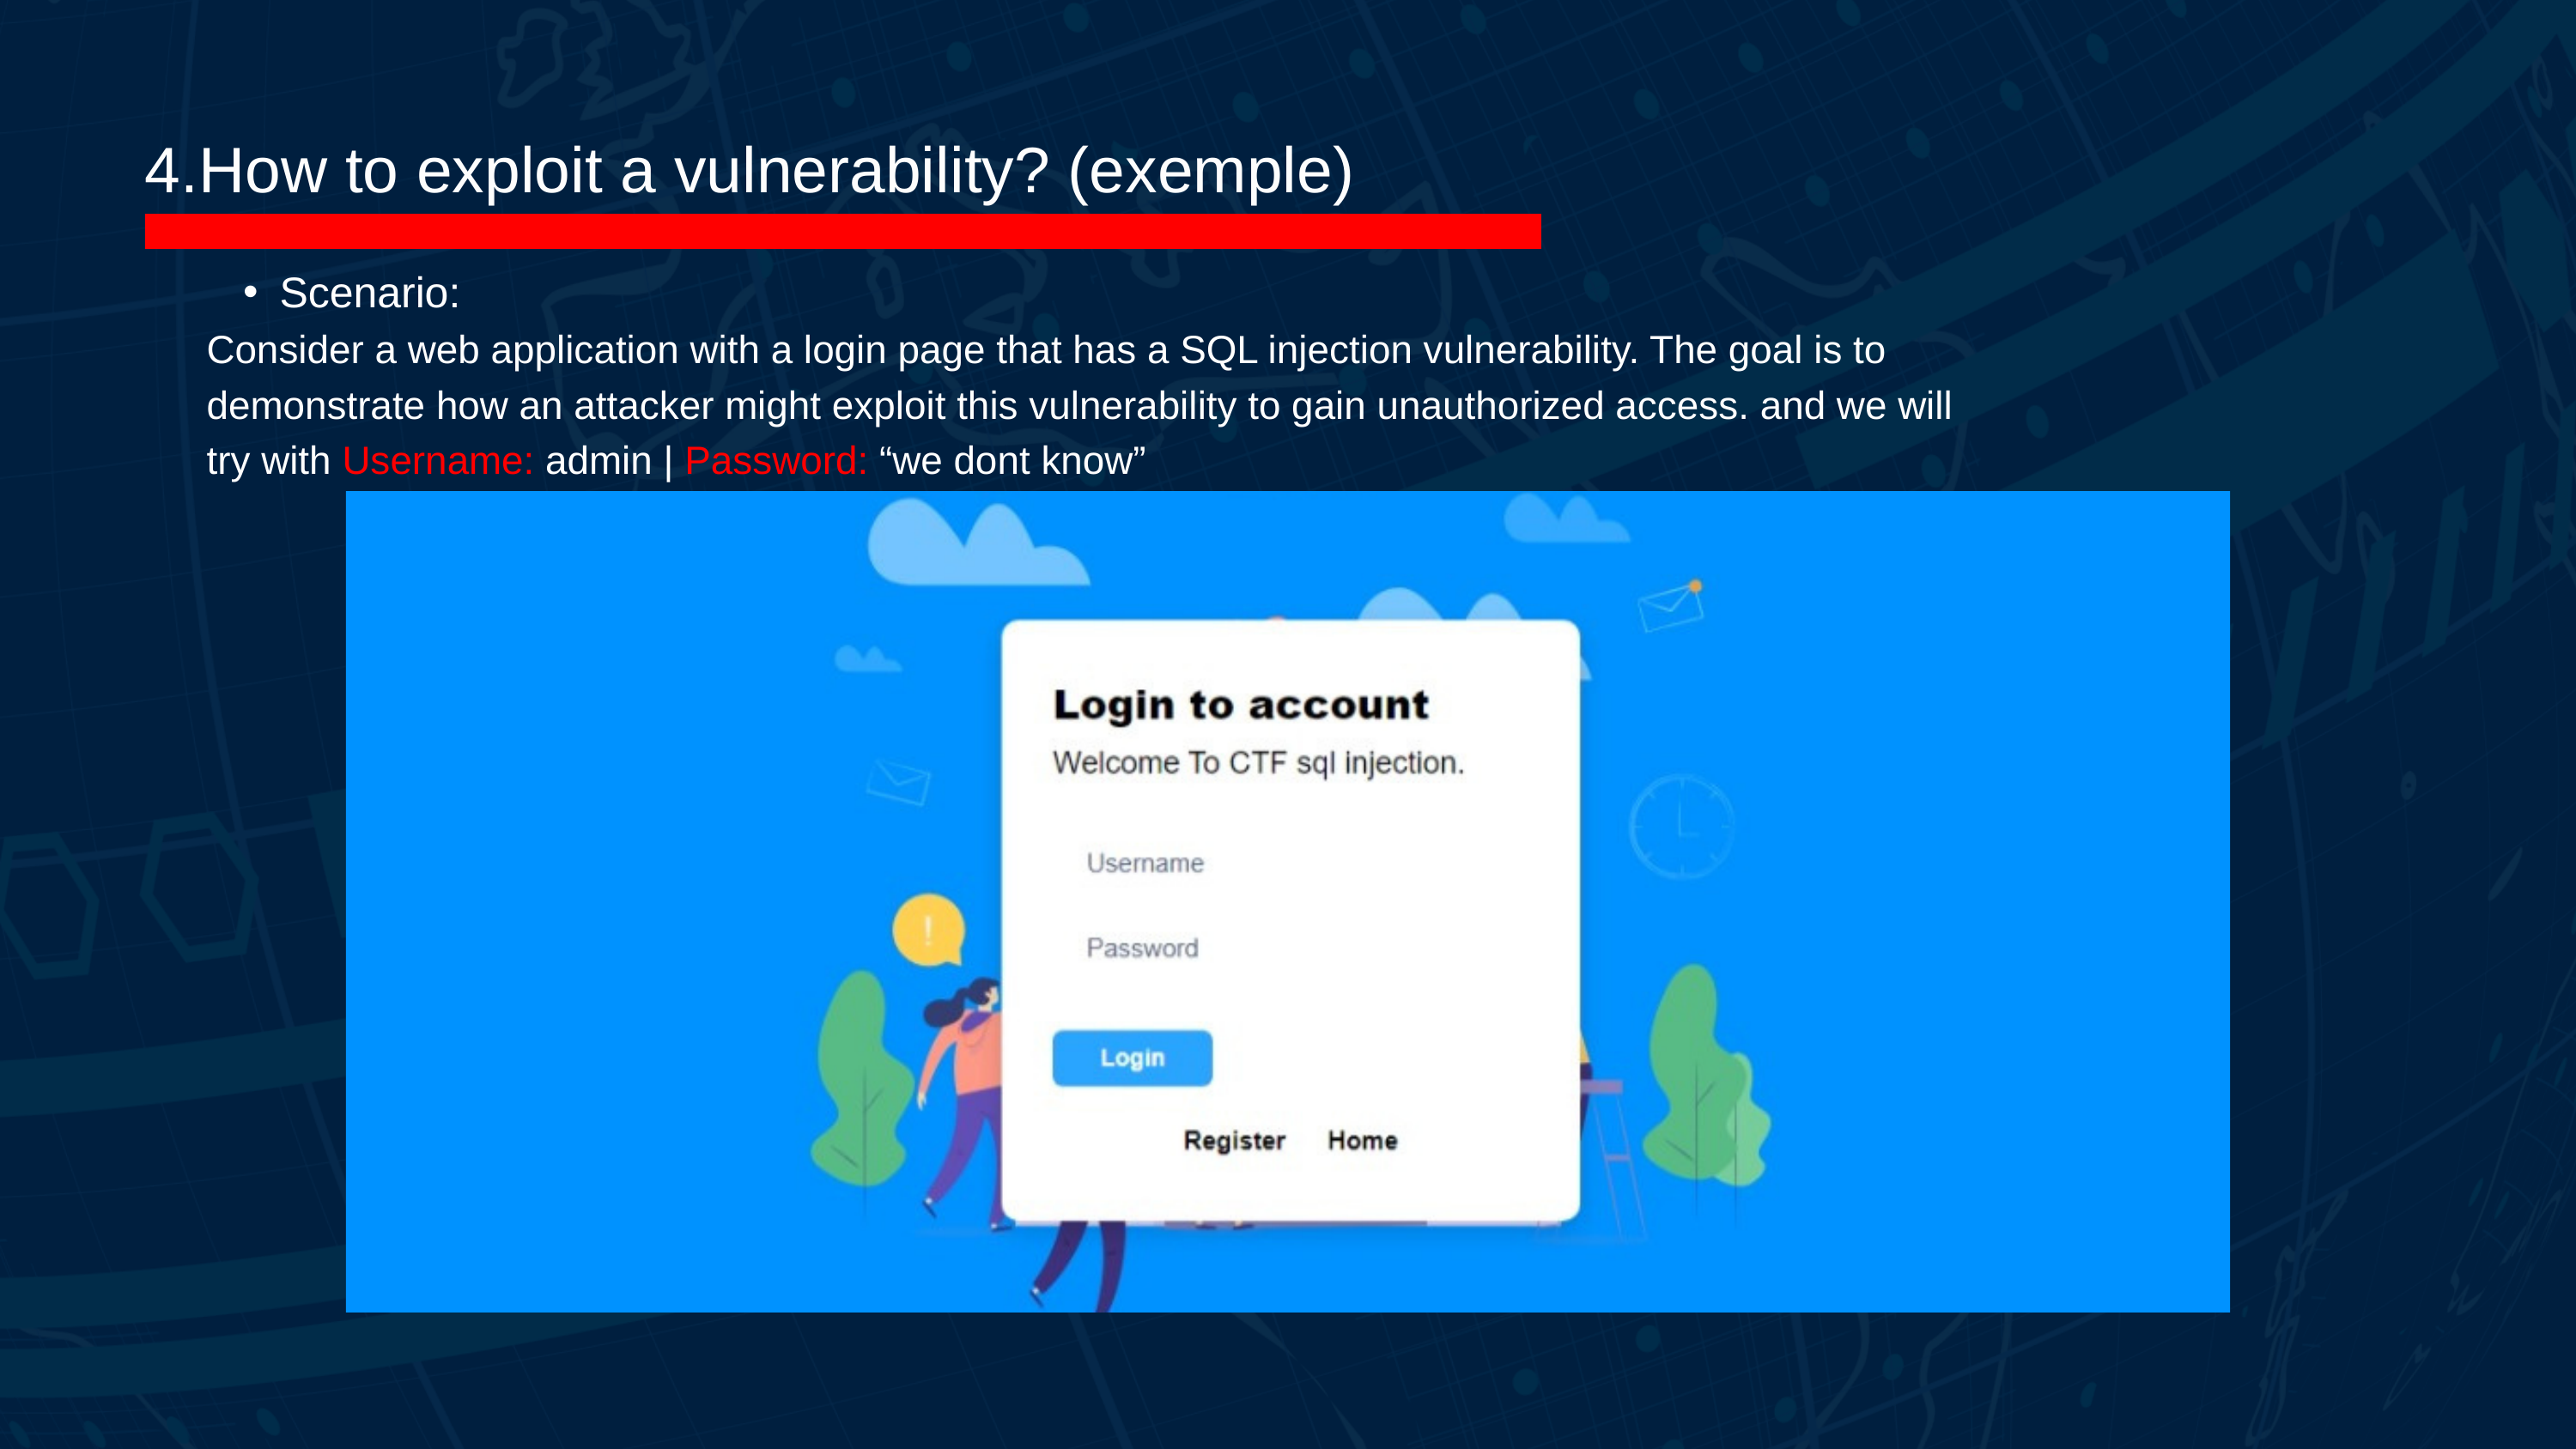

4.How to exploit a vulnerability? (exemple)

Scenario:
Consider a web application with a login page that has a SQL injection vulnerability. The goal is to demonstrate how an attacker might exploit this vulnerability to gain unauthorized access. and we will try with Username: admin | Password: “we dont know”